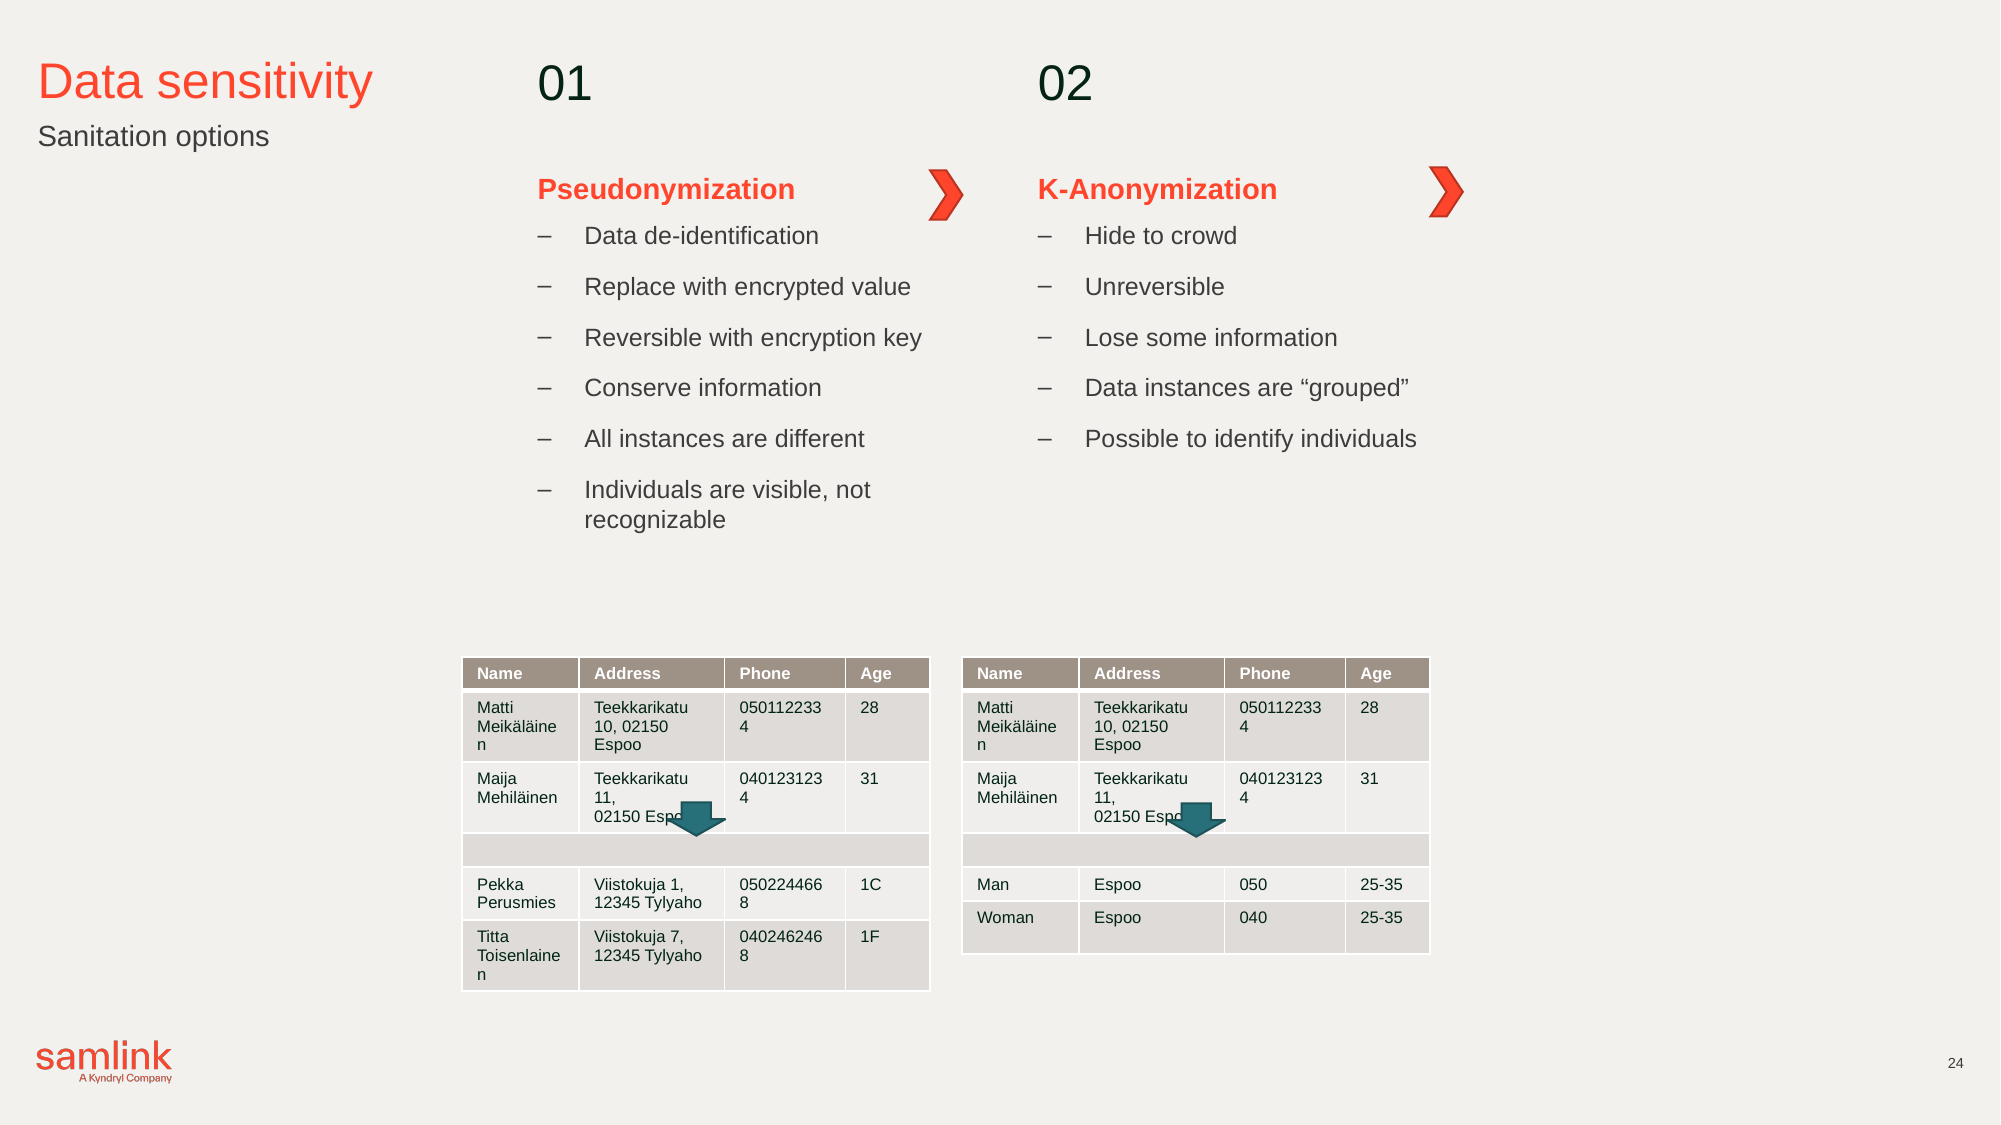

# Data sensitivity
01
02
Sanitation options

Pseudonymization

K-Anonymization
Data de-identification
Replace with encrypted value
Reversible with encryption key
Conserve information
All instances are different
Individuals are visible, not recognizable
Hide to crowd
Unreversible
Lose some information
Data instances are “grouped”
Possible to identify individuals

| Name | Address | Phone | Age |
| --- | --- | --- | --- |
| Matti Meikäläinen | Teekkarikatu 10, 02150 Espoo | 0501122334 | 28 |
| Maija Mehiläinen | Teekkarikatu 11, 02150 Espoo | 0401231234 | 31 |
|  |  |  |  |
| Pekka Perusmies | Viistokuja 1, 12345 Tylyaho | 0502244668 | 1C |
| Titta Toisenlainen | Viistokuja 7, 12345 Tylyaho | 0402462468 | 1F |
| Name | Address | Phone | Age |
| --- | --- | --- | --- |
| Matti Meikäläinen | Teekkarikatu 10, 02150 Espoo | 0501122334 | 28 |
| Maija Mehiläinen | Teekkarikatu 11, 02150 Espoo | 0401231234 | 31 |
|  |  |  |  |
| Man | Espoo | 050 | 25-35 |
| Woman | Espoo | 040 | 25-35 |

24